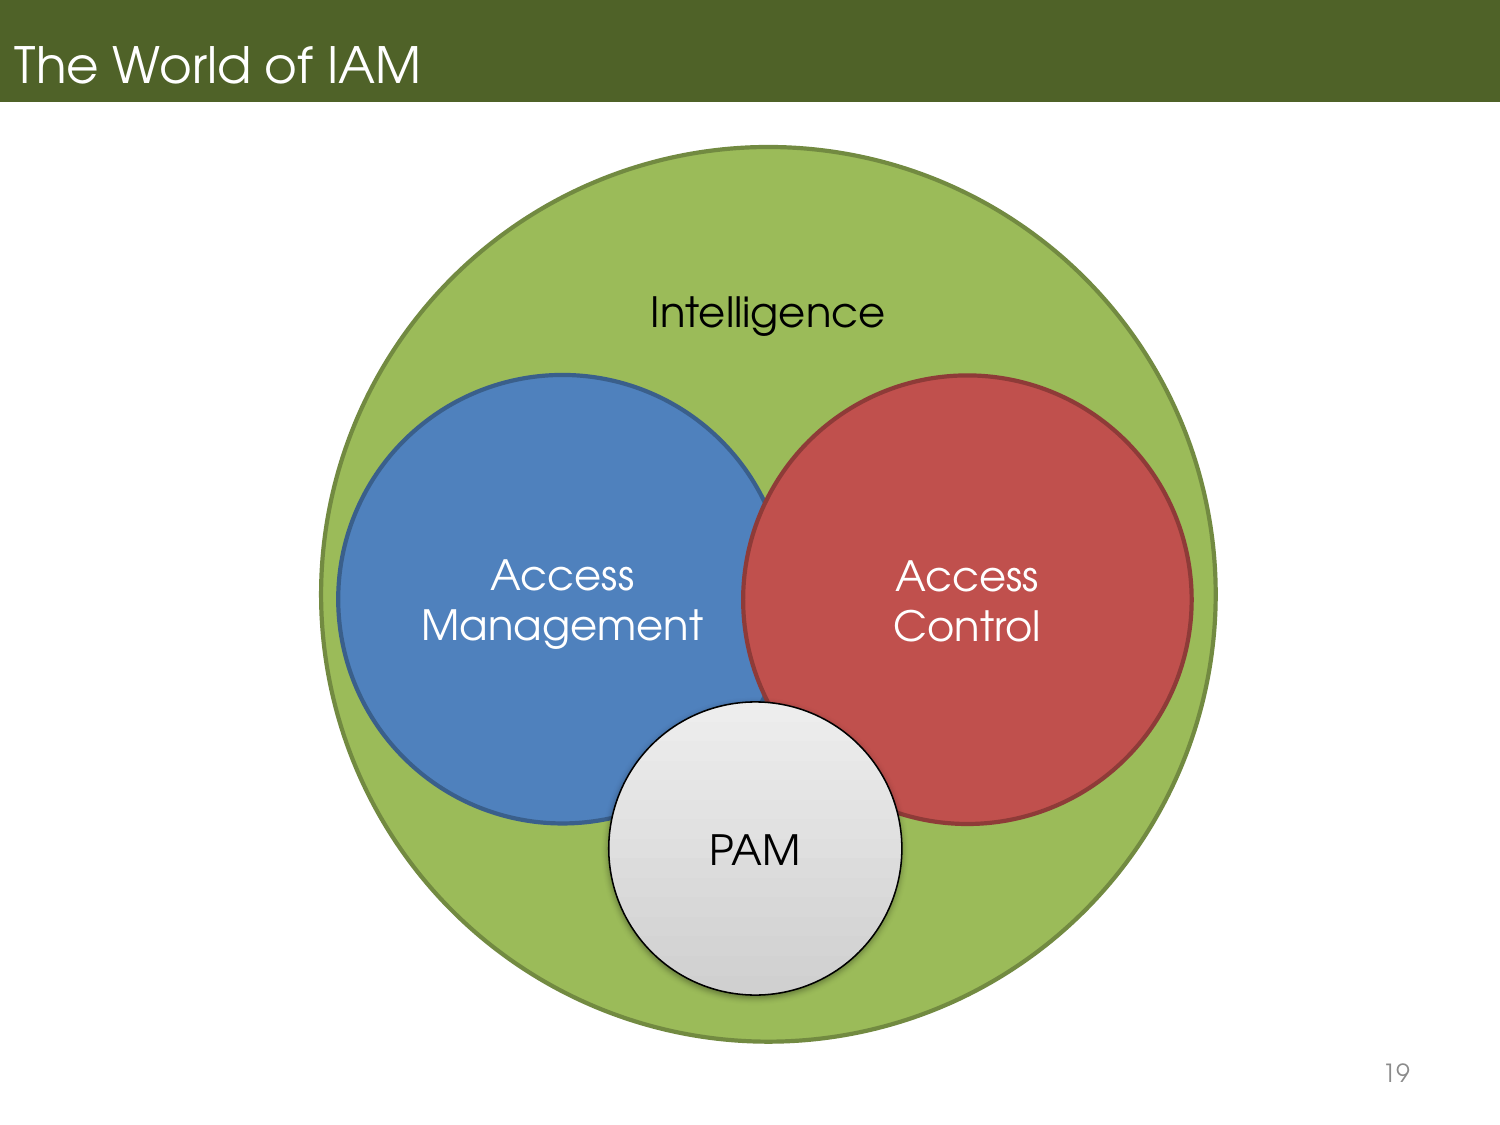

The World of IAM
Intelligence
Access Management
Access Control
PAM
19